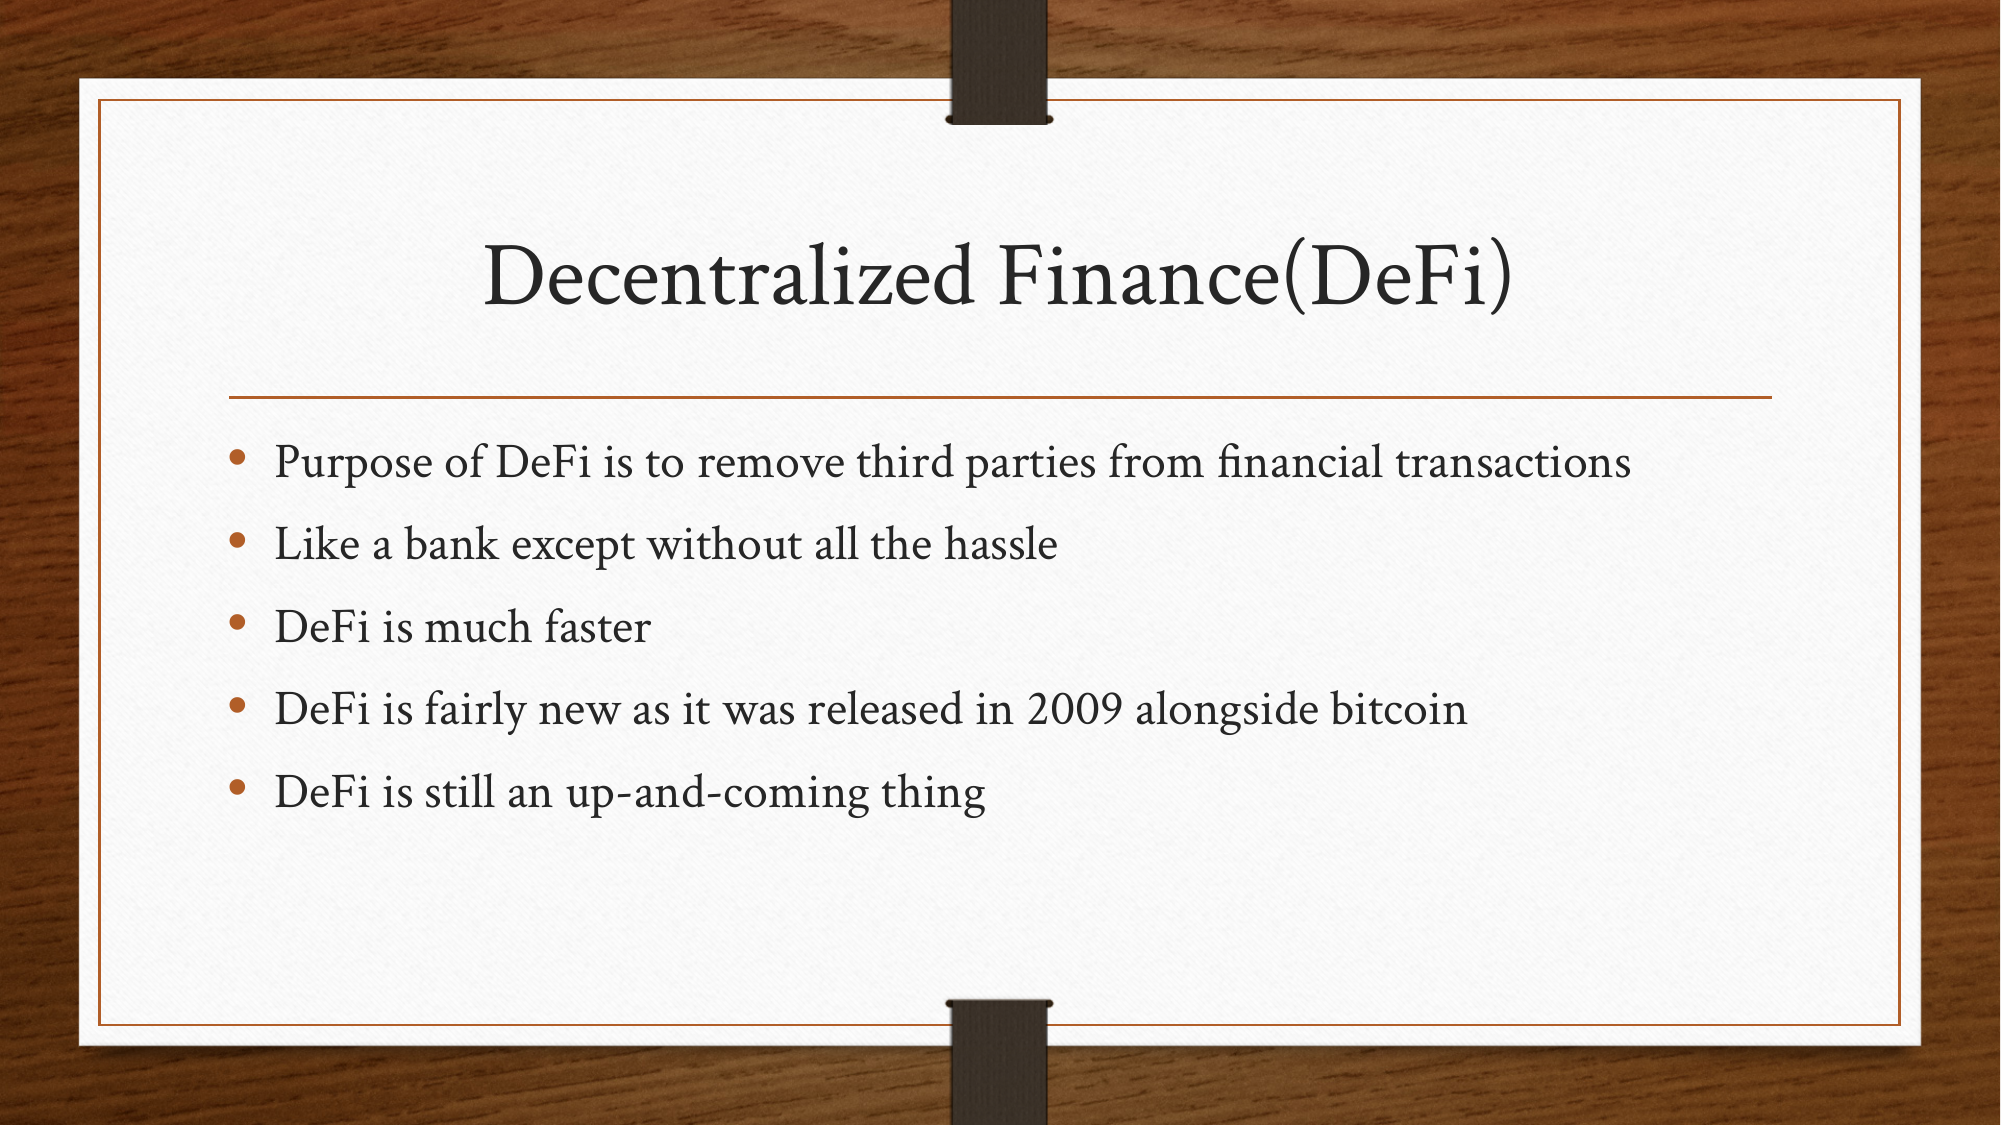

# Decentralized Finance(DeFi)
Purpose of DeFi is to remove third parties from financial transactions
Like a bank except without all the hassle
DeFi is much faster
DeFi is fairly new as it was released in 2009 alongside bitcoin
DeFi is still an up-and-coming thing